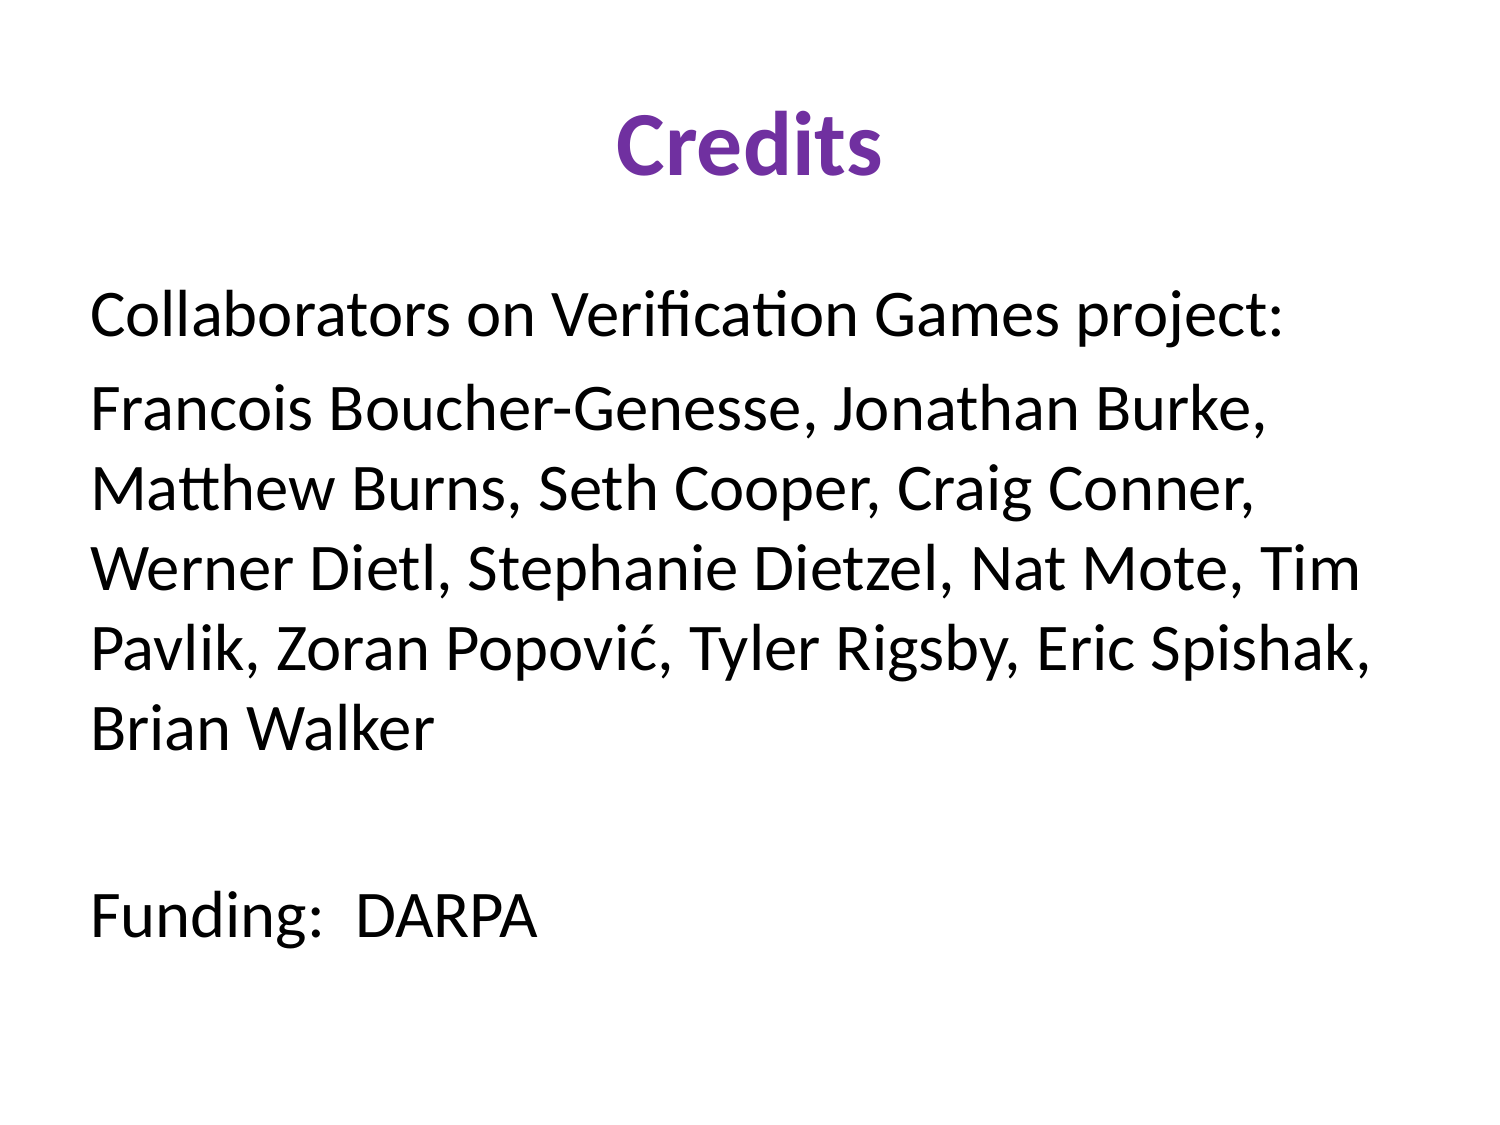

# Credits
Collaborators on Verification Games project:
Francois Boucher-Genesse, Jonathan Burke, Matthew Burns, Seth Cooper, Craig Conner, Werner Dietl, Stephanie Dietzel, Nat Mote, Tim Pavlik, Zoran Popović, Tyler Rigsby, Eric Spishak, Brian Walker

Funding:  DARPA